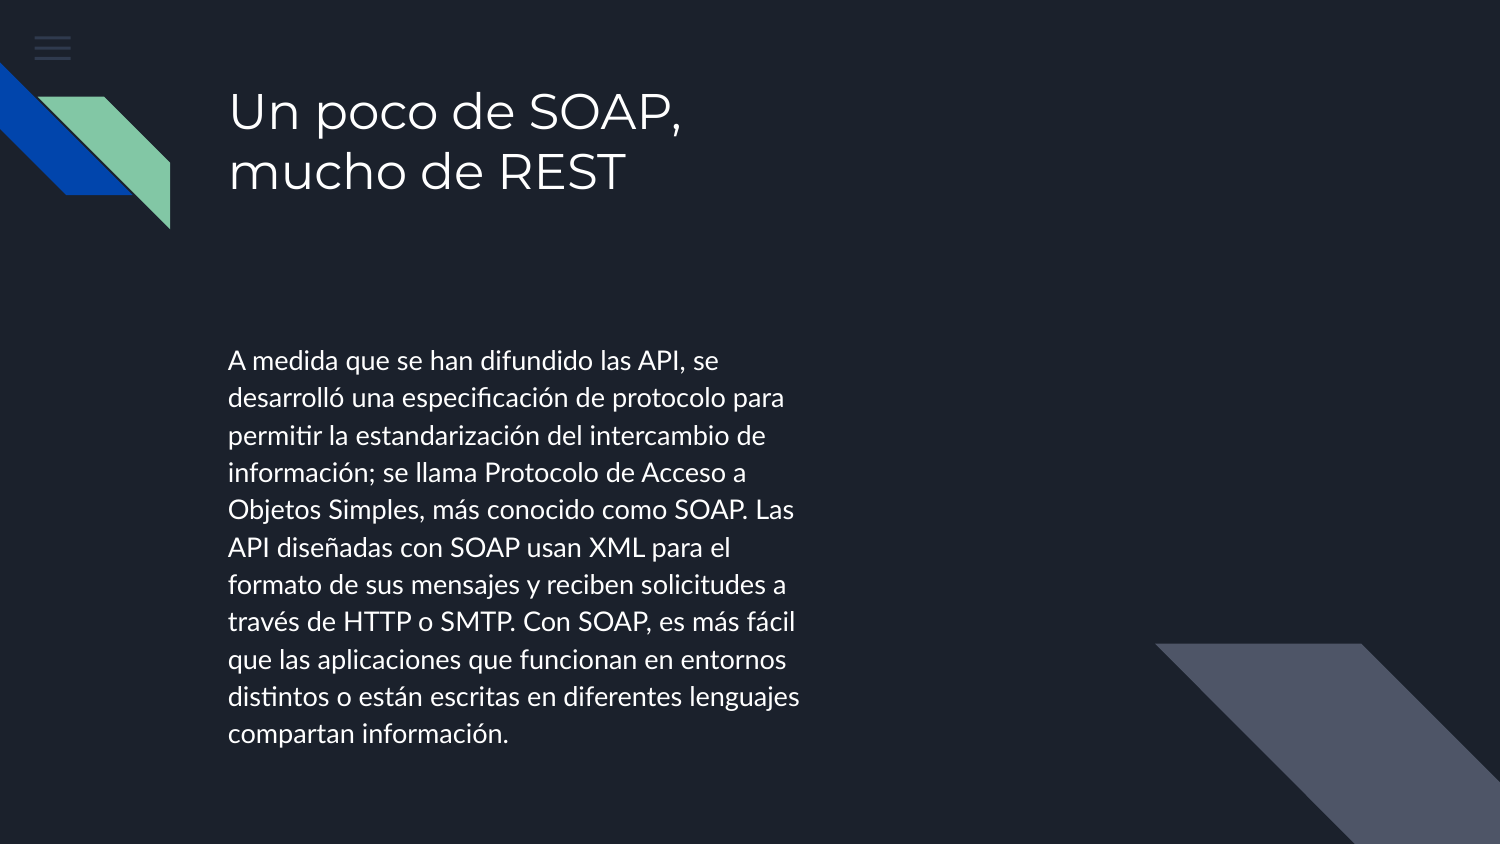

# Un poco de SOAP, mucho de REST
A medida que se han difundido las API, se desarrolló una especificación de protocolo para permitir la estandarización del intercambio de información; se llama Protocolo de Acceso a Objetos Simples, más conocido como SOAP. Las API diseñadas con SOAP usan XML para el formato de sus mensajes y reciben solicitudes a través de HTTP o SMTP. Con SOAP, es más fácil que las aplicaciones que funcionan en entornos distintos o están escritas en diferentes lenguajes compartan información.